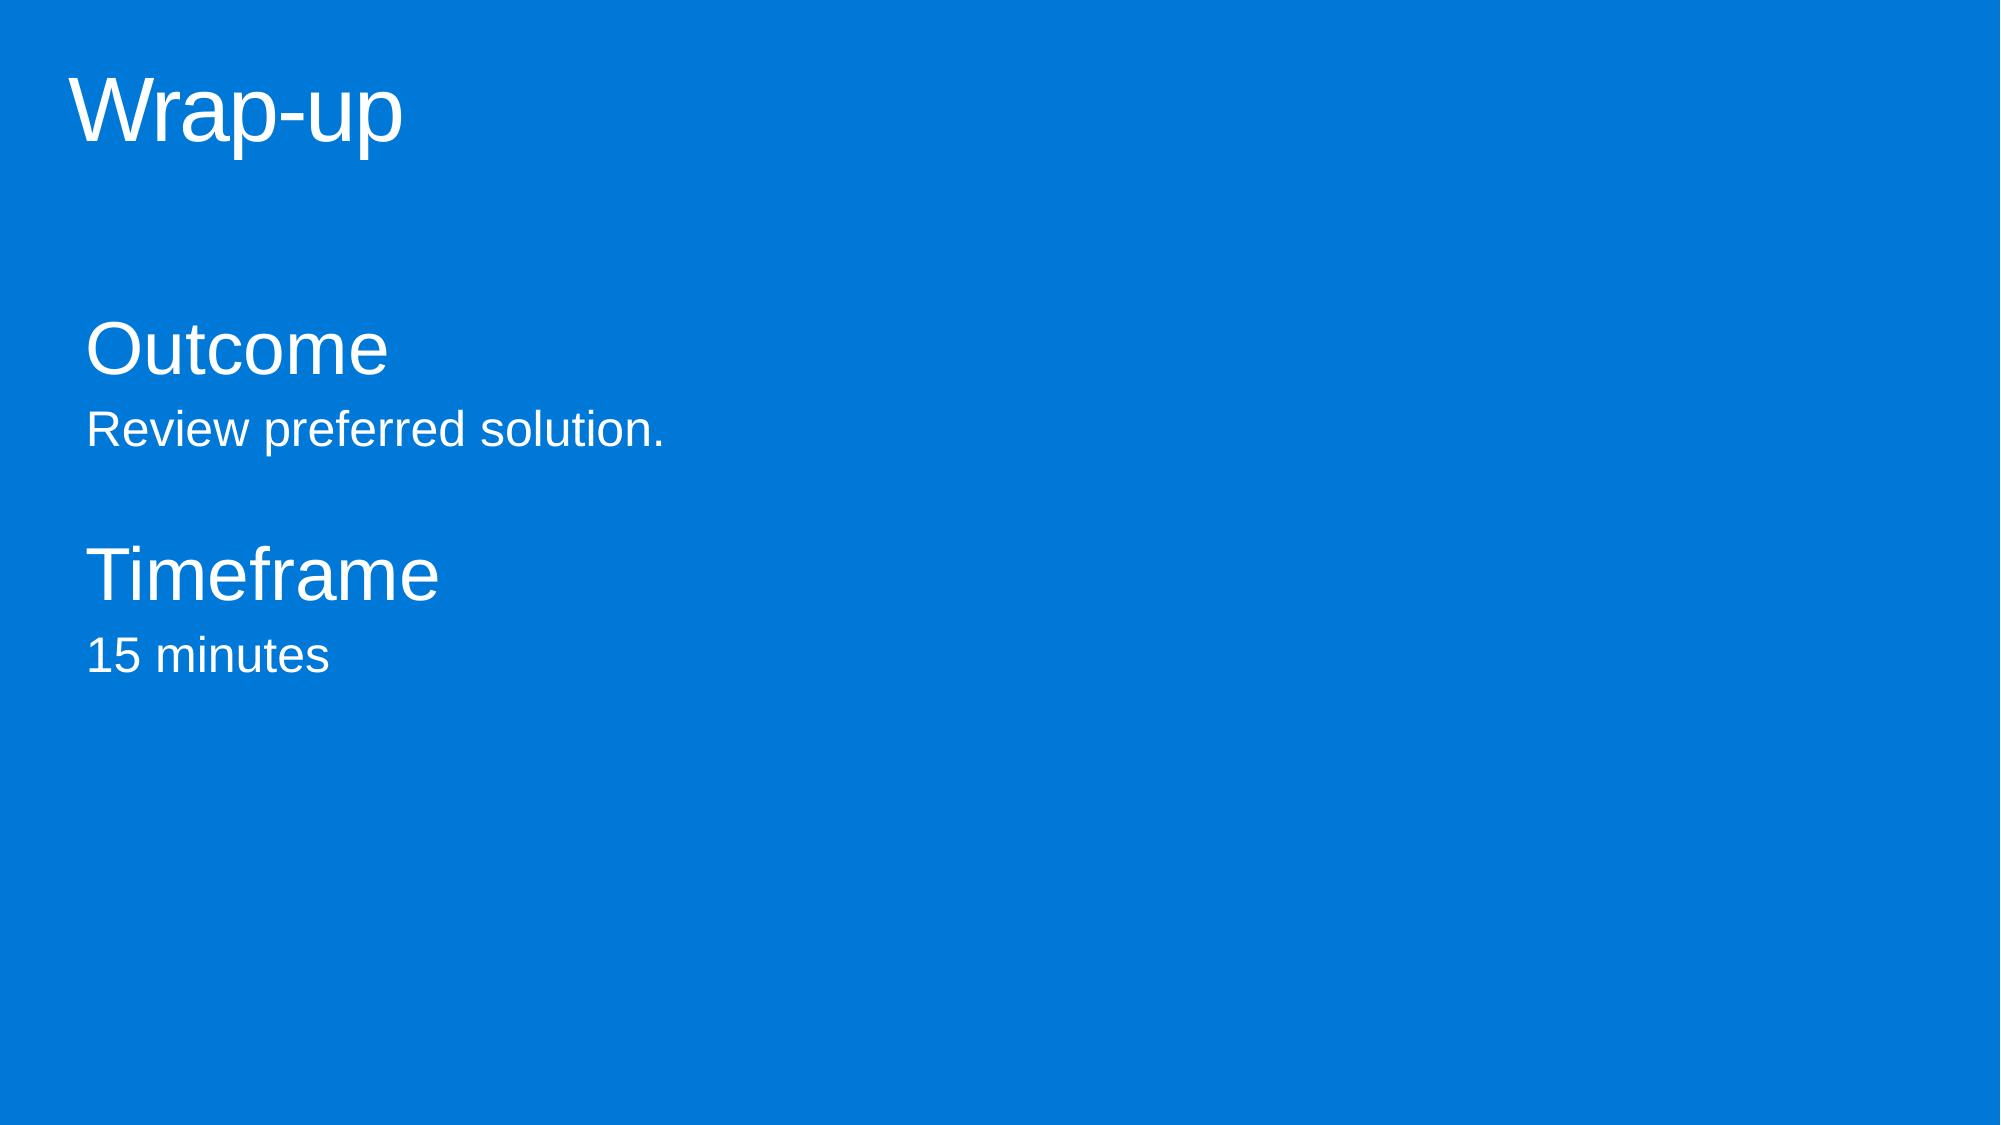

# Wrap-up
Outcome
Review preferred solution.

Timeframe
15 minutes